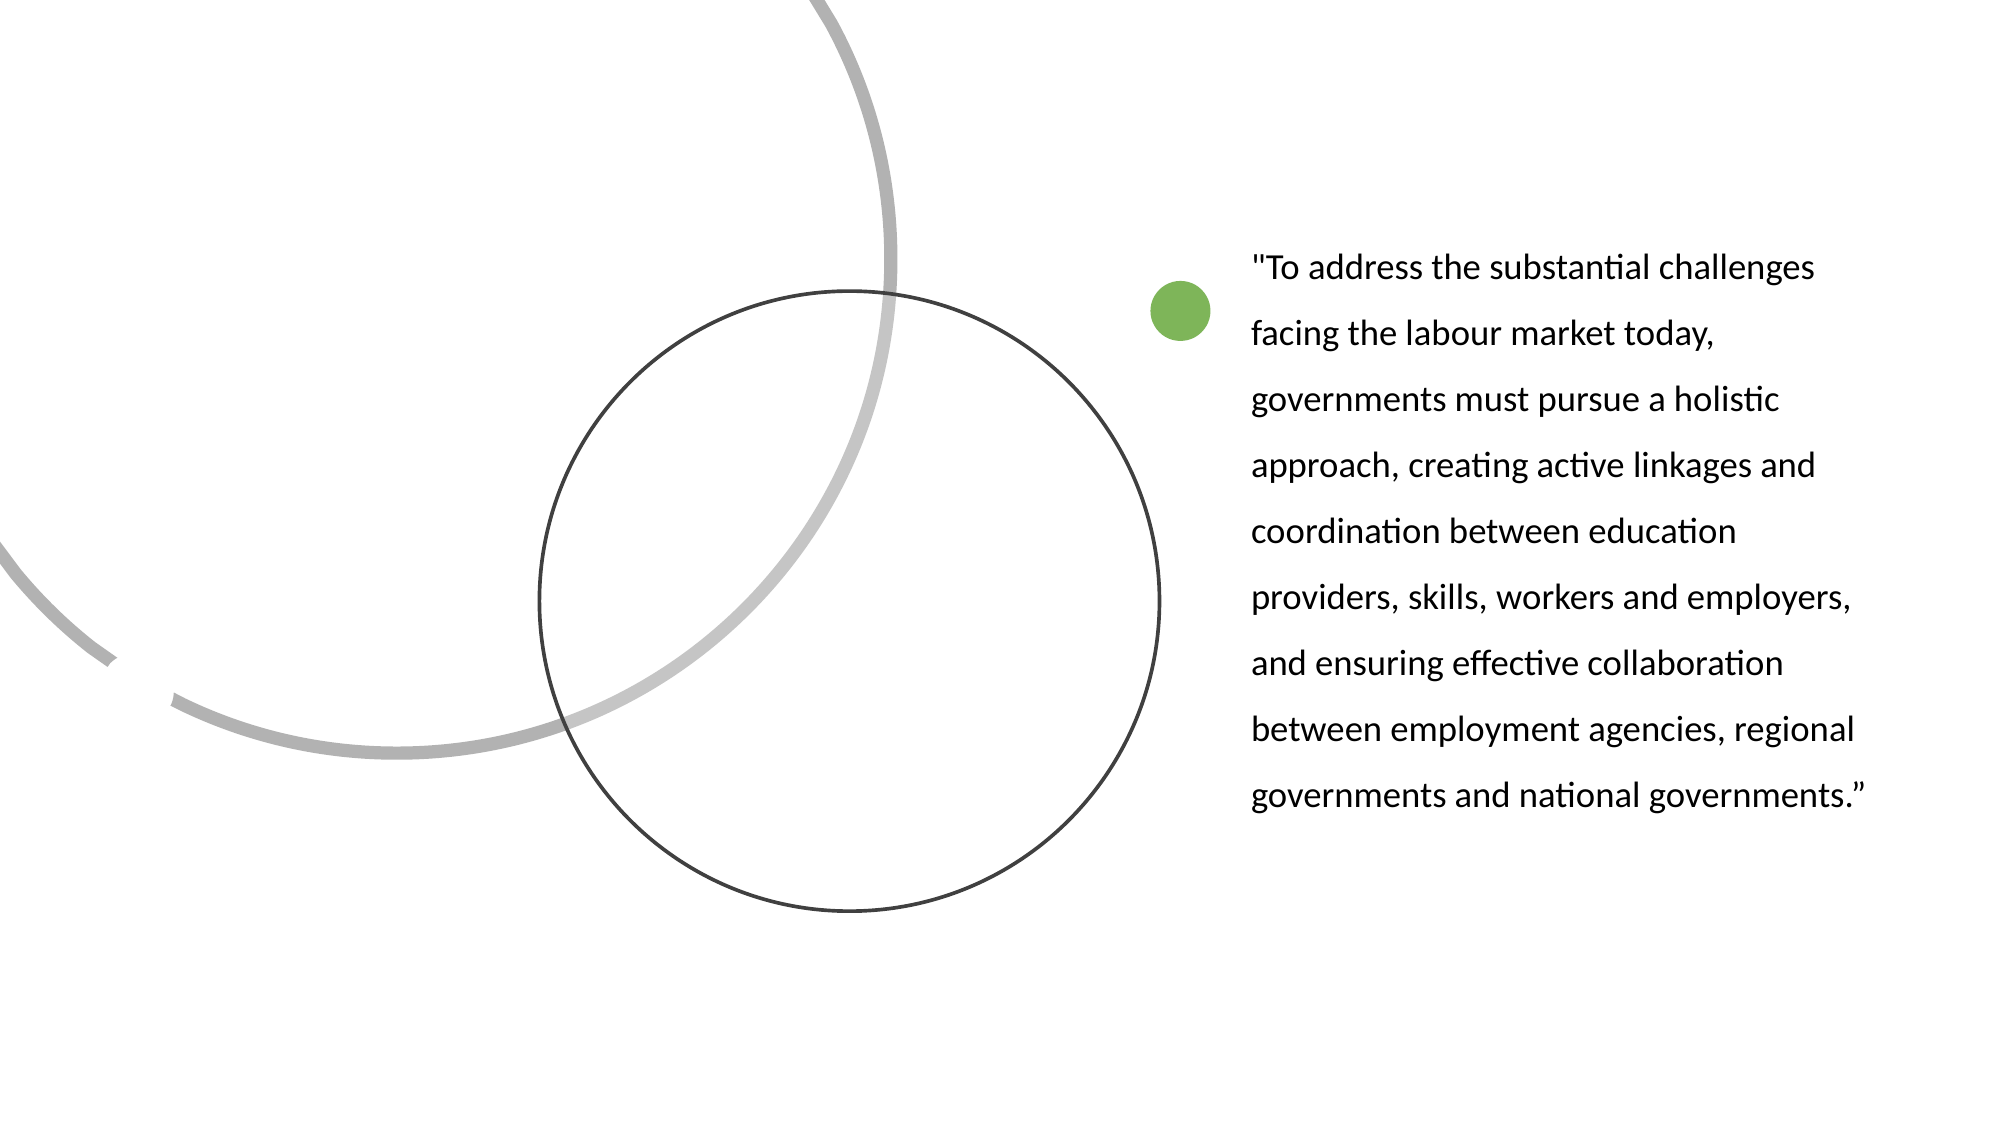

# "To address the substantial challenges facing the labour market today, governments must pursue a holistic approach, creating active linkages and coordination between education providers, skills, workers and employers, and ensuring effective collaboration between employment agencies, regional governments and national governments.”